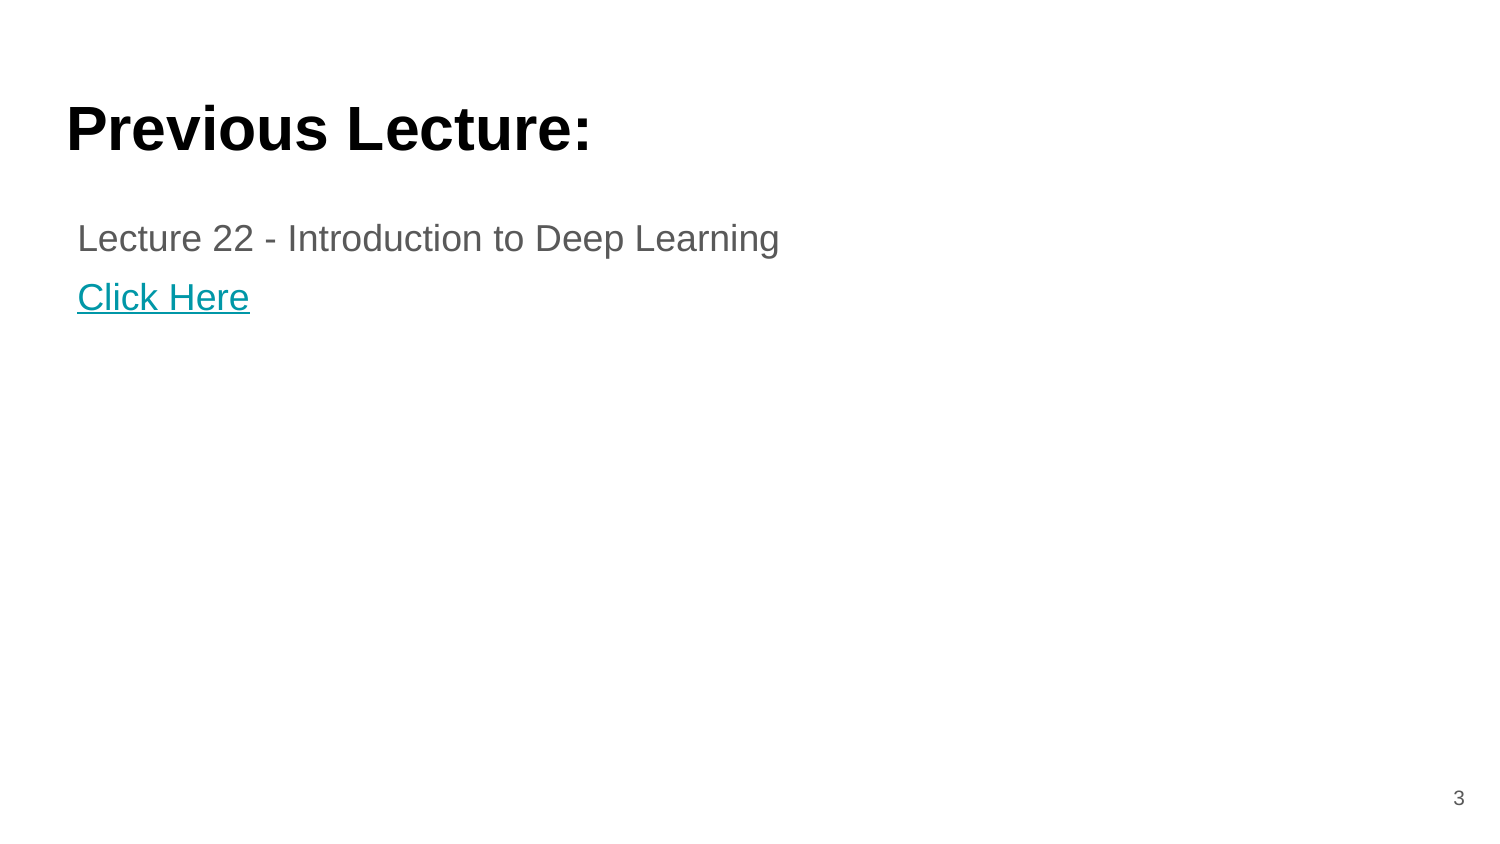

# Previous Lecture:
Lecture 22 - Introduction to Deep Learning
Click Here
3